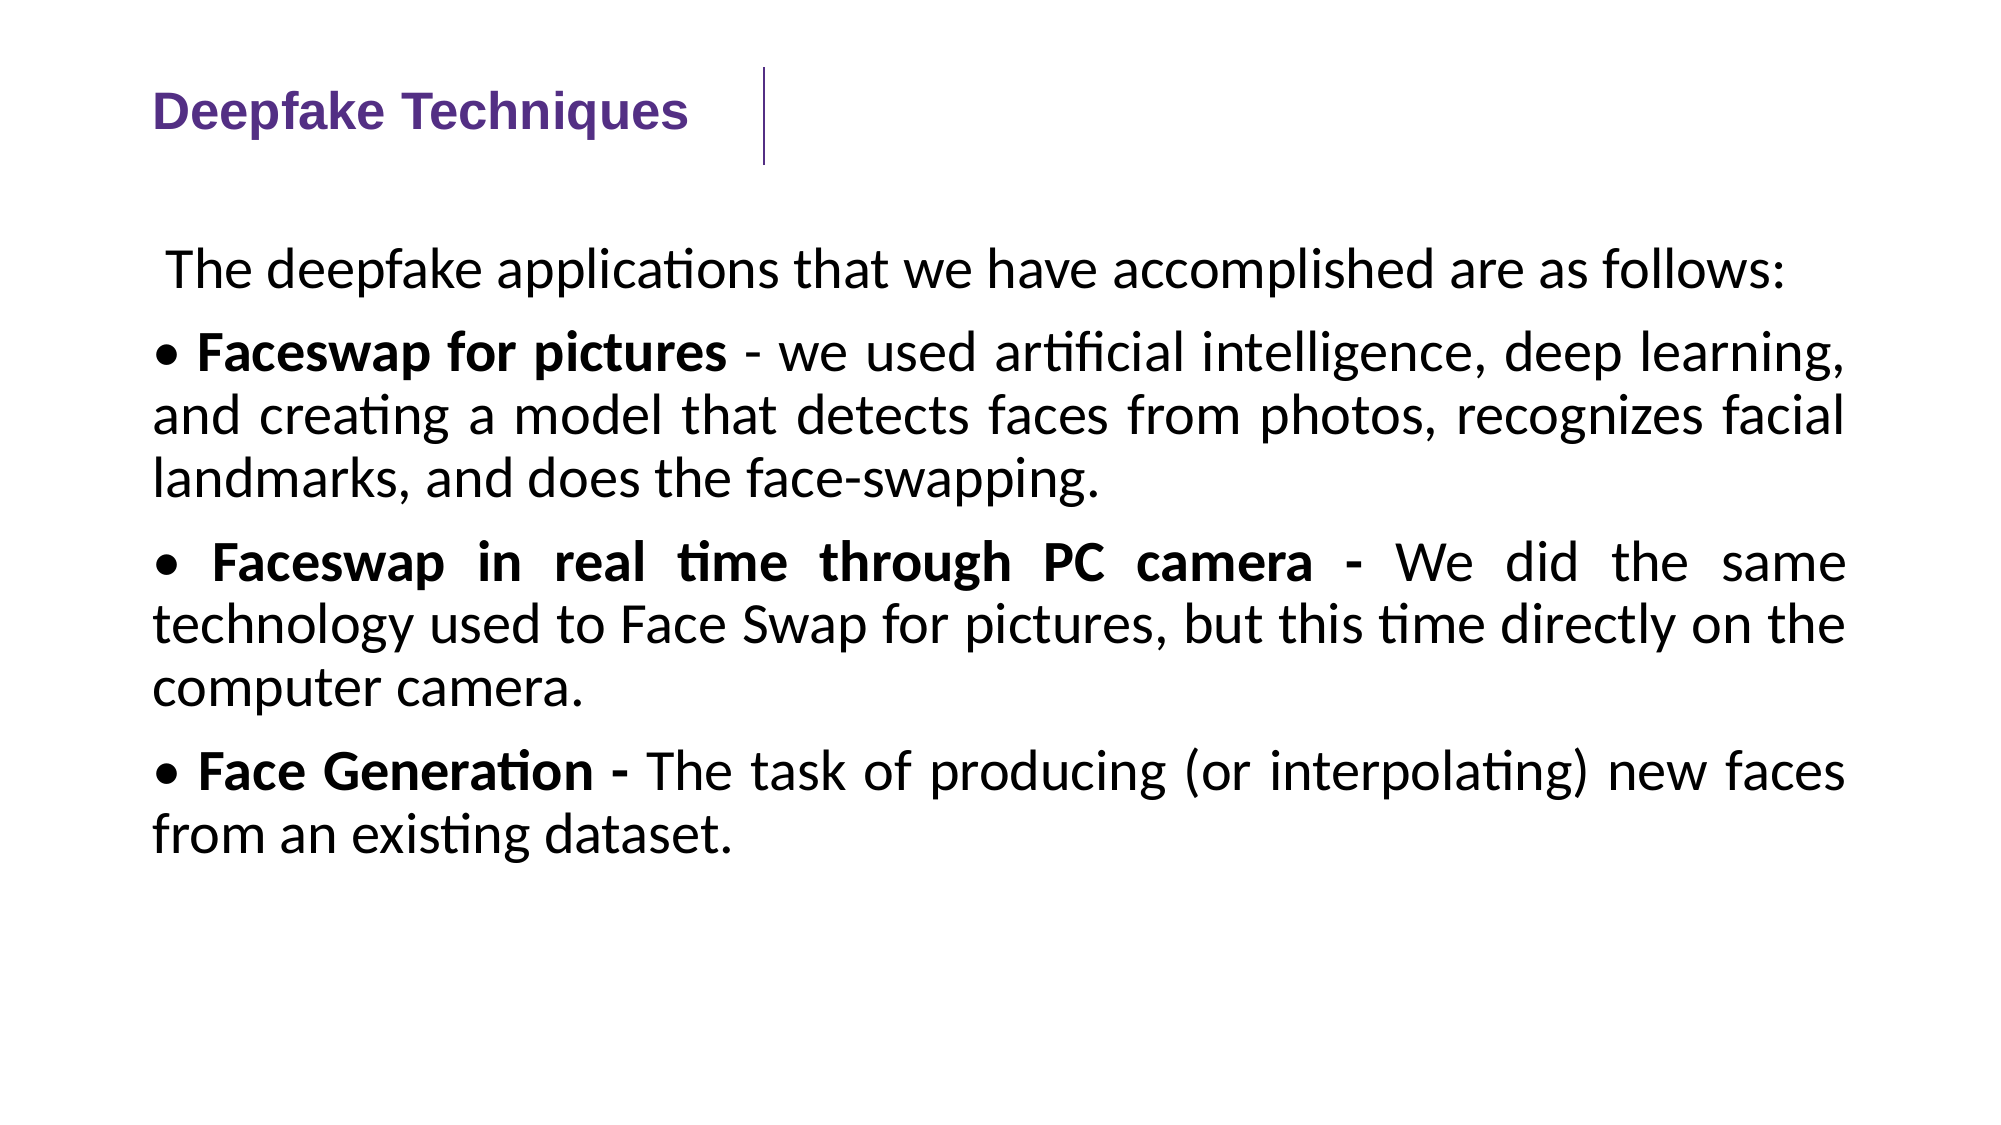

# Deepfake Techniques

 The deepfake applications that we have accomplished are as follows:
• Faceswap for pictures - we used artificial intelligence, deep learning, and creating a model that detects faces from photos, recognizes facial landmarks, and does the face-swapping.
• Faceswap in real time through PC camera - We did the same technology used to Face Swap for pictures, but this time directly on the computer camera.
• Face Generation - The task of producing (or interpolating) new faces from an existing dataset.